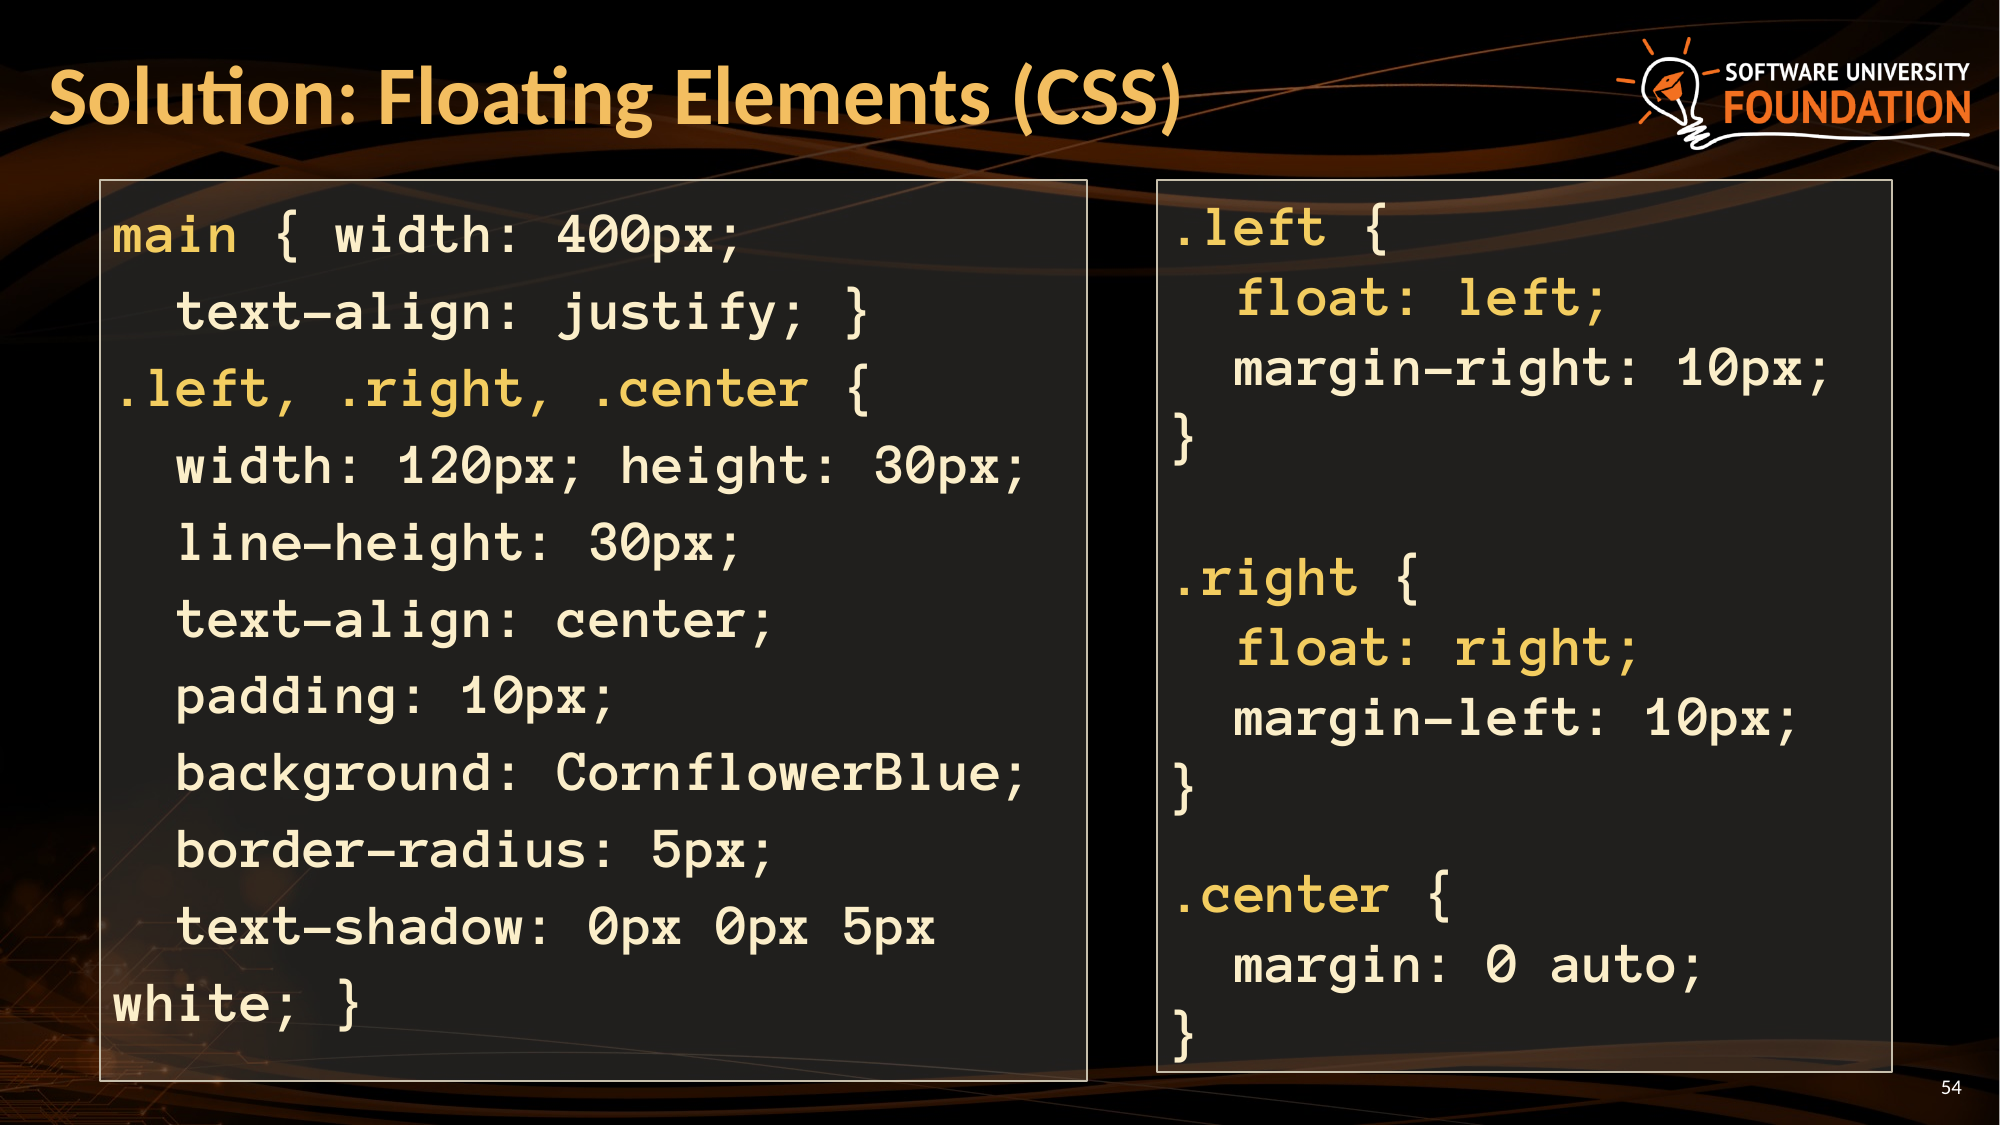

# Solution: Floating Elements (CSS)
main { width: 400px;
  text-align: justify; }
.left, .right, .center {
  width: 120px; height: 30px;
  line-height: 30px;
  text-align: center;
  padding: 10px;
  background: CornflowerBlue;
  border-radius: 5px;
  text-shadow: 0px 0px 5px white; }
.left {
  float: left;
  margin-right: 10px;
}

.right {
  float: right;
  margin-left: 10px;
}
.center {
  margin: 0 auto;
}
54